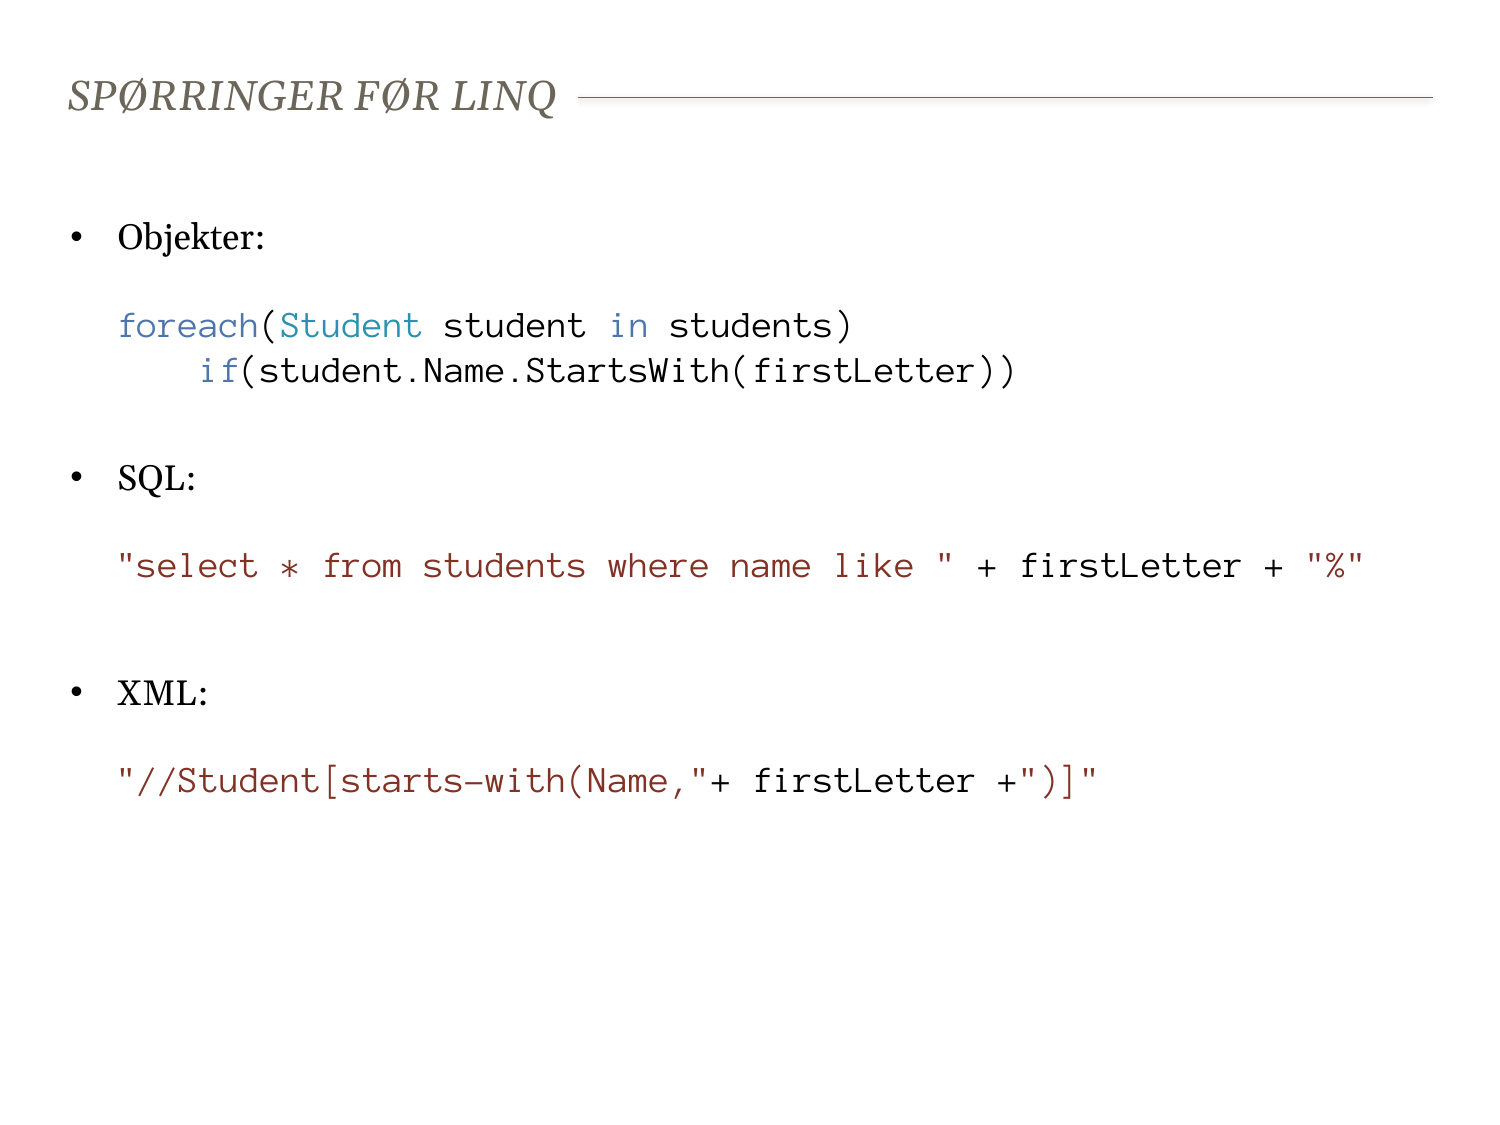

# Spørringer før LINQ
Objekter:
foreach(Student student in students)
    if(student.Name.StartsWith(firstLetter))
SQL:
"select * from students where name like " + firstLetter + "%"

XML:
"//Student[starts-with(Name,"+ firstLetter +")]"